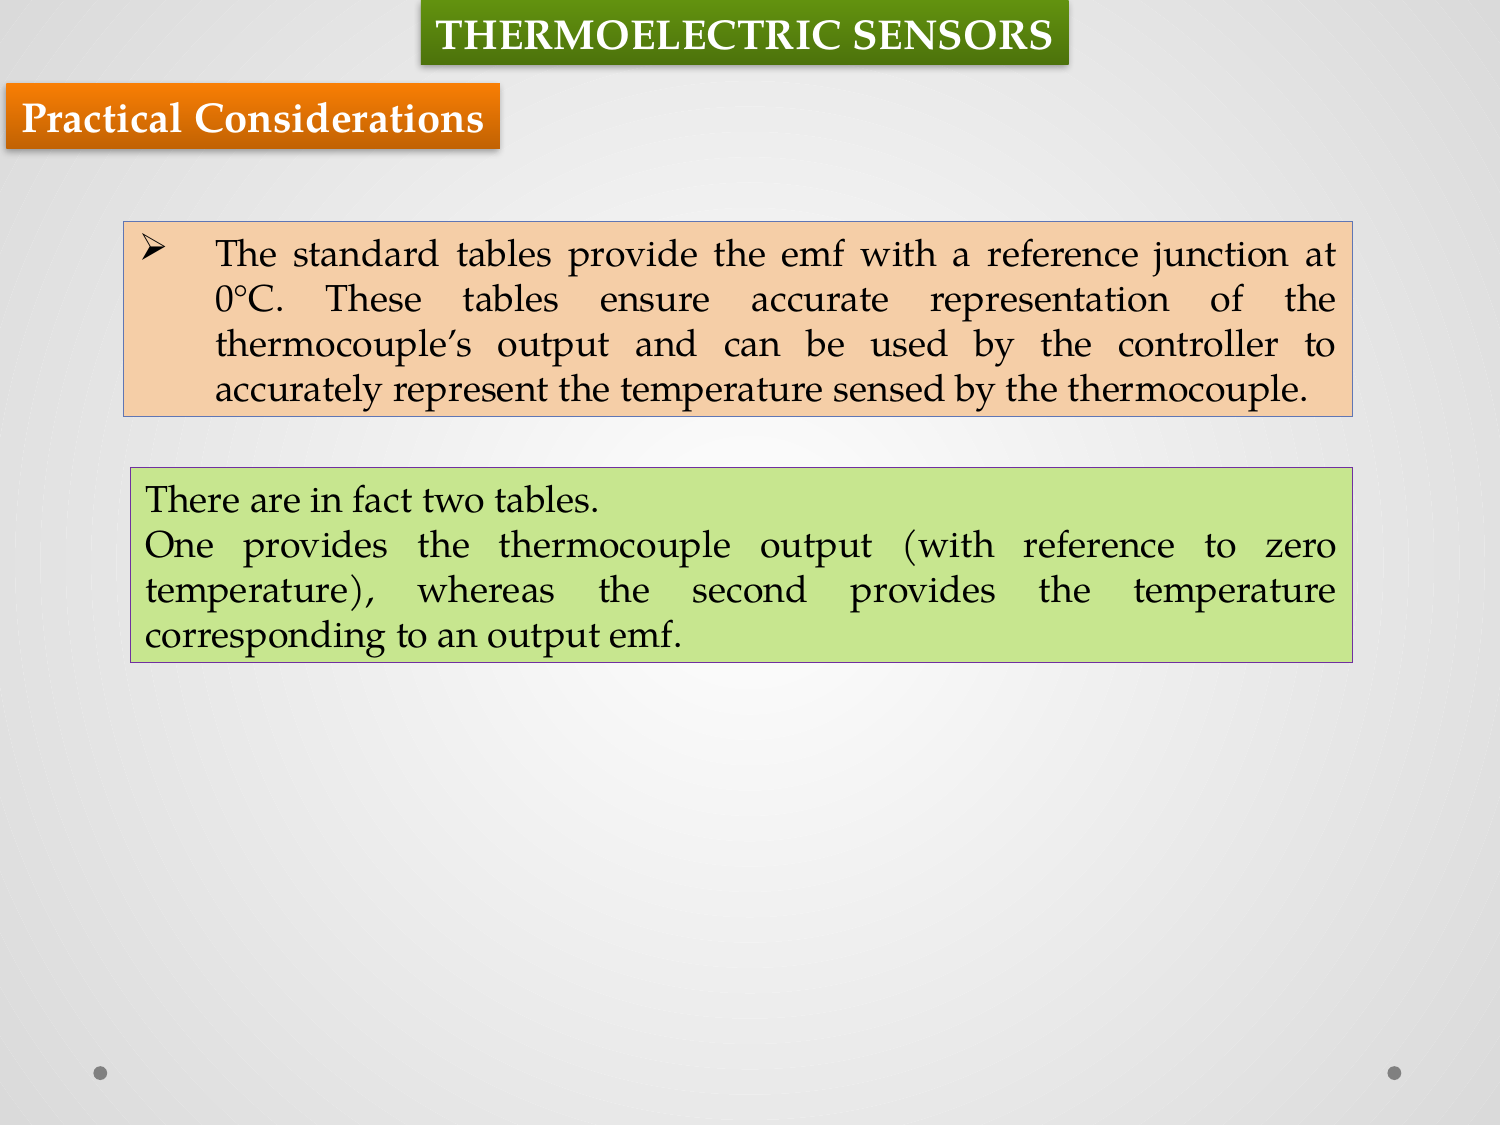

THERMOELECTRIC SENSORS
Practical Considerations
The standard tables provide the emf with a reference junction at 0°C. These tables ensure accurate representation of the thermocouple’s output and can be used by the controller to accurately represent the temperature sensed by the thermocouple.
There are in fact two tables.
One provides the thermocouple output (with reference to zero temperature), whereas the second provides the temperature corresponding to an output emf.